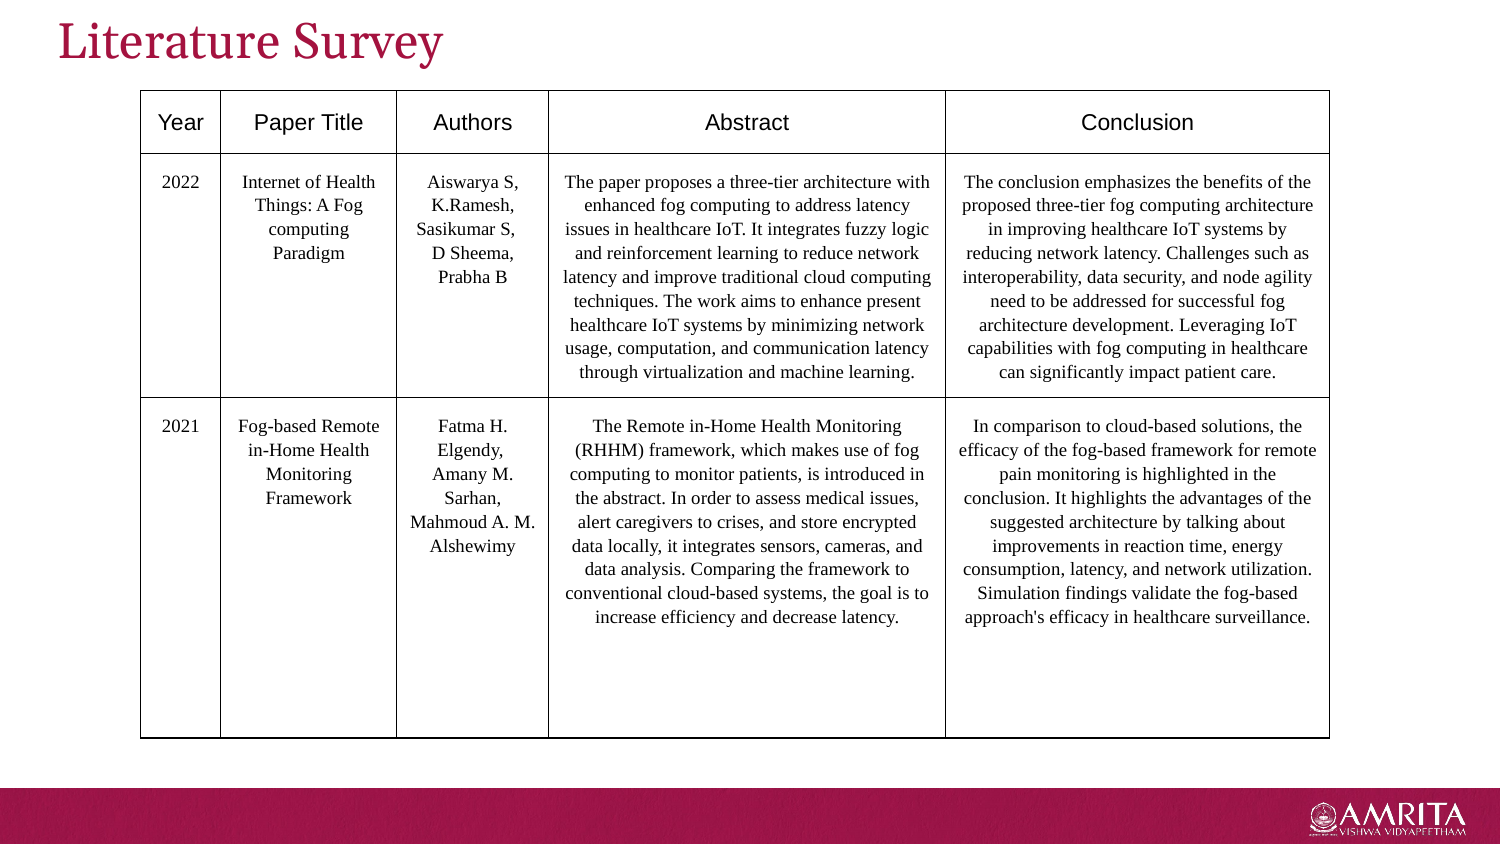

# Literature Survey
| Year | Paper Title | Authors | Abstract | Conclusion |
| --- | --- | --- | --- | --- |
| 2022 | Internet of Health Things: A Fog computing Paradigm | Aiswarya S, K.Ramesh, Sasikumar S, D Sheema, Prabha B | The paper proposes a three-tier architecture with enhanced fog computing to address latency issues in healthcare IoT. It integrates fuzzy logic and reinforcement learning to reduce network latency and improve traditional cloud computing techniques. The work aims to enhance present healthcare IoT systems by minimizing network usage, computation, and communication latency through virtualization and machine learning. | The conclusion emphasizes the benefits of the proposed three-tier fog computing architecture in improving healthcare IoT systems by reducing network latency. Challenges such as interoperability, data security, and node agility need to be addressed for successful fog architecture development. Leveraging IoT capabilities with fog computing in healthcare can significantly impact patient care. |
| 2021 | Fog-based Remote in-Home Health Monitoring Framework | Fatma H. Elgendy, Amany M. Sarhan, Mahmoud A. M. Alshewimy | The Remote in-Home Health Monitoring (RHHM) framework, which makes use of fog computing to monitor patients, is introduced in the abstract. In order to assess medical issues, alert caregivers to crises, and store encrypted data locally, it integrates sensors, cameras, and data analysis. Comparing the framework to conventional cloud-based systems, the goal is to increase efficiency and decrease latency. | In comparison to cloud-based solutions, the efficacy of the fog-based framework for remote pain monitoring is highlighted in the conclusion. It highlights the advantages of the suggested architecture by talking about improvements in reaction time, energy consumption, latency, and network utilization. Simulation findings validate the fog-based approach's efficacy in healthcare surveillance. |